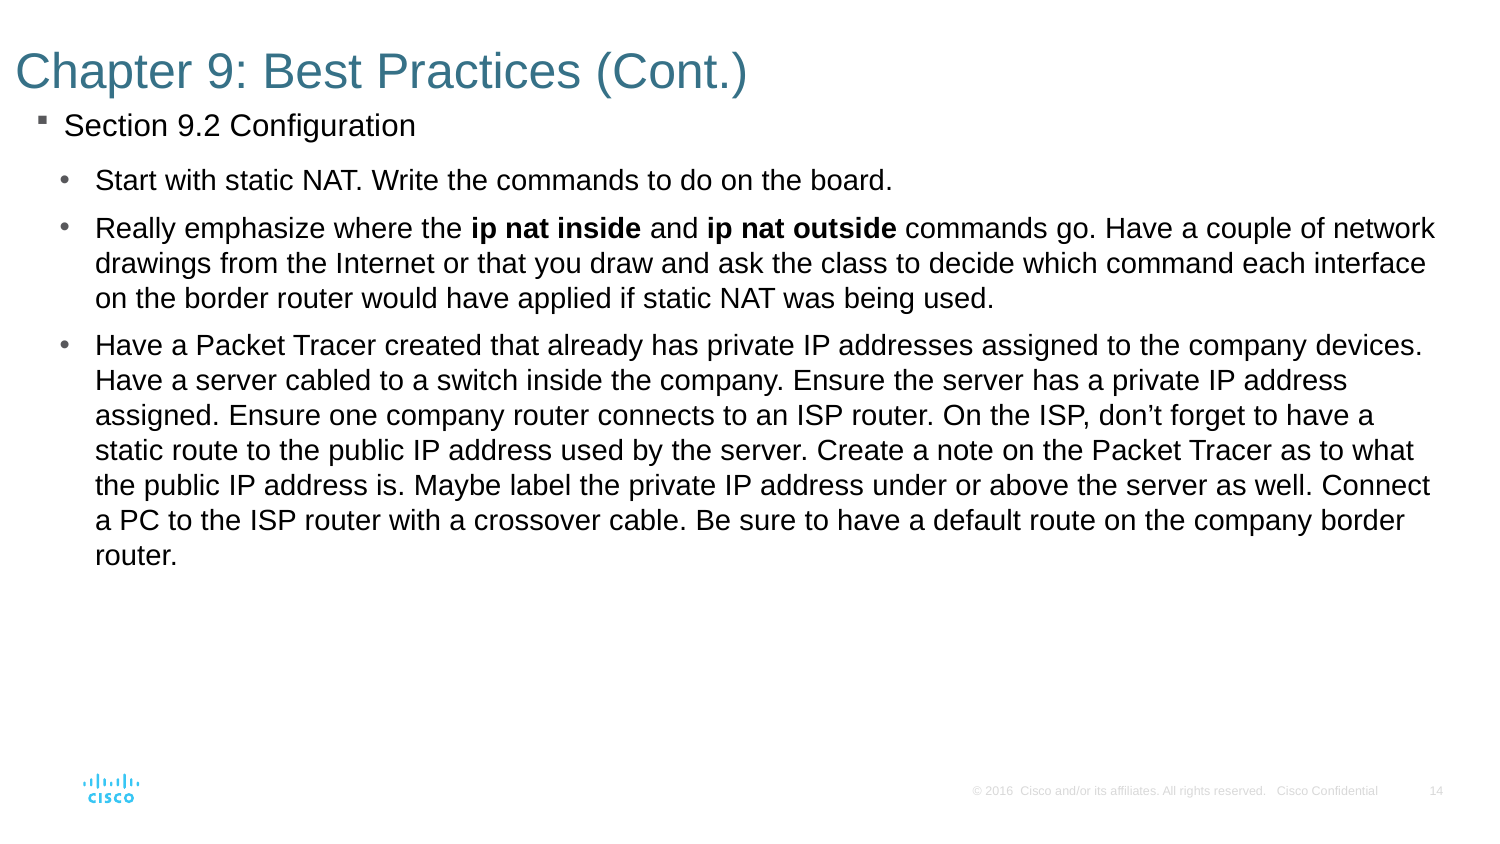

# Chapter 9: Best Practices (Cont.)
Section 9.2 Configuration
Start with static NAT. Write the commands to do on the board.
Really emphasize where the ip nat inside and ip nat outside commands go. Have a couple of network drawings from the Internet or that you draw and ask the class to decide which command each interface on the border router would have applied if static NAT was being used.
Have a Packet Tracer created that already has private IP addresses assigned to the company devices. Have a server cabled to a switch inside the company. Ensure the server has a private IP address assigned. Ensure one company router connects to an ISP router. On the ISP, don’t forget to have a static route to the public IP address used by the server. Create a note on the Packet Tracer as to what the public IP address is. Maybe label the private IP address under or above the server as well. Connect a PC to the ISP router with a crossover cable. Be sure to have a default route on the company border router.